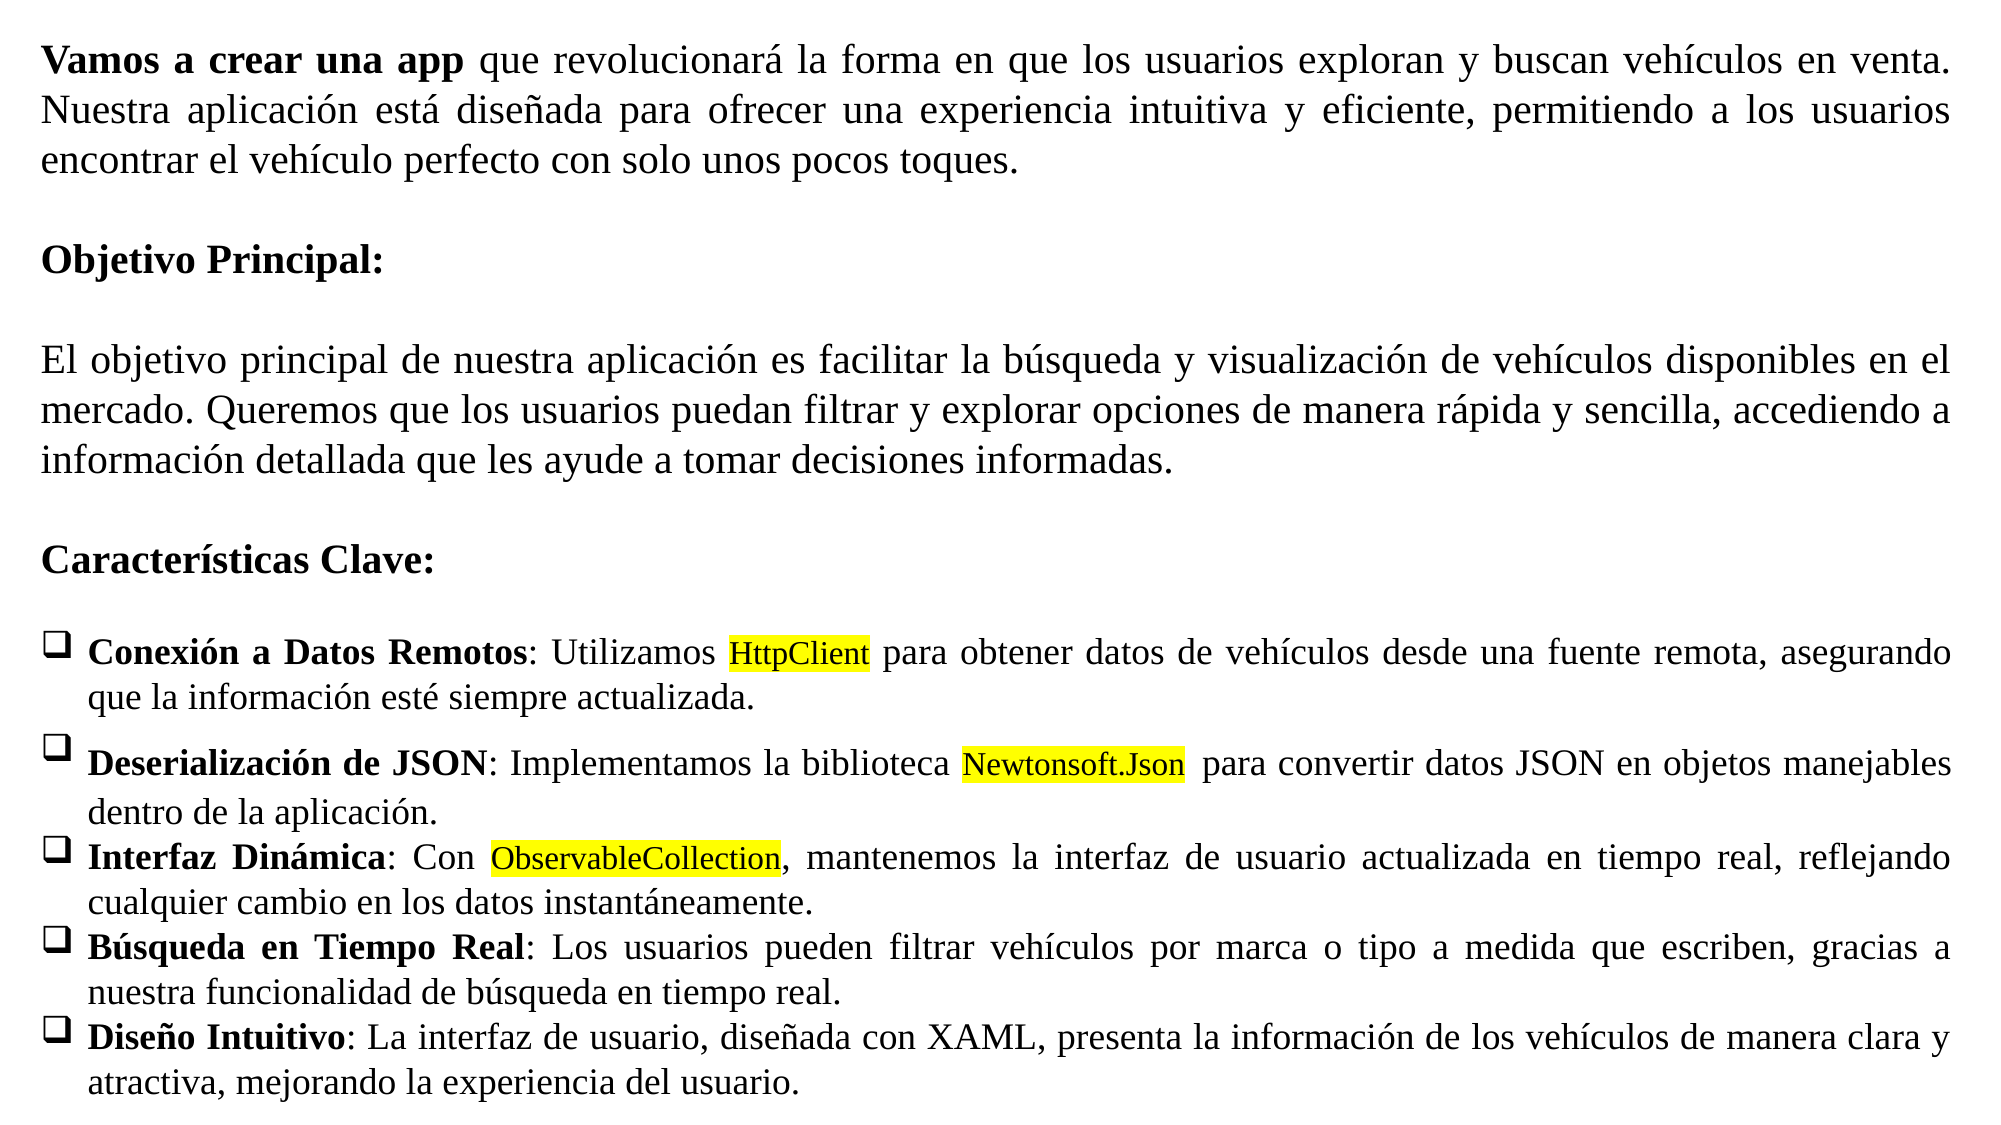

Vamos a crear una app que revolucionará la forma en que los usuarios exploran y buscan vehículos en venta. Nuestra aplicación está diseñada para ofrecer una experiencia intuitiva y eficiente, permitiendo a los usuarios encontrar el vehículo perfecto con solo unos pocos toques.

Objetivo Principal:

El objetivo principal de nuestra aplicación es facilitar la búsqueda y visualización de vehículos disponibles en el mercado. Queremos que los usuarios puedan filtrar y explorar opciones de manera rápida y sencilla, accediendo a información detallada que les ayude a tomar decisiones informadas.

Características Clave:

Conexión a Datos Remotos: Utilizamos HttpClient para obtener datos de vehículos desde una fuente remota, asegurando que la información esté siempre actualizada.
Deserialización de JSON: Implementamos la biblioteca Newtonsoft.Json para convertir datos JSON en objetos manejables dentro de la aplicación.
Interfaz Dinámica: Con ObservableCollection, mantenemos la interfaz de usuario actualizada en tiempo real, reflejando cualquier cambio en los datos instantáneamente.
Búsqueda en Tiempo Real: Los usuarios pueden filtrar vehículos por marca o tipo a medida que escriben, gracias a nuestra funcionalidad de búsqueda en tiempo real.
Diseño Intuitivo: La interfaz de usuario, diseñada con XAML, presenta la información de los vehículos de manera clara y atractiva, mejorando la experiencia del usuario.